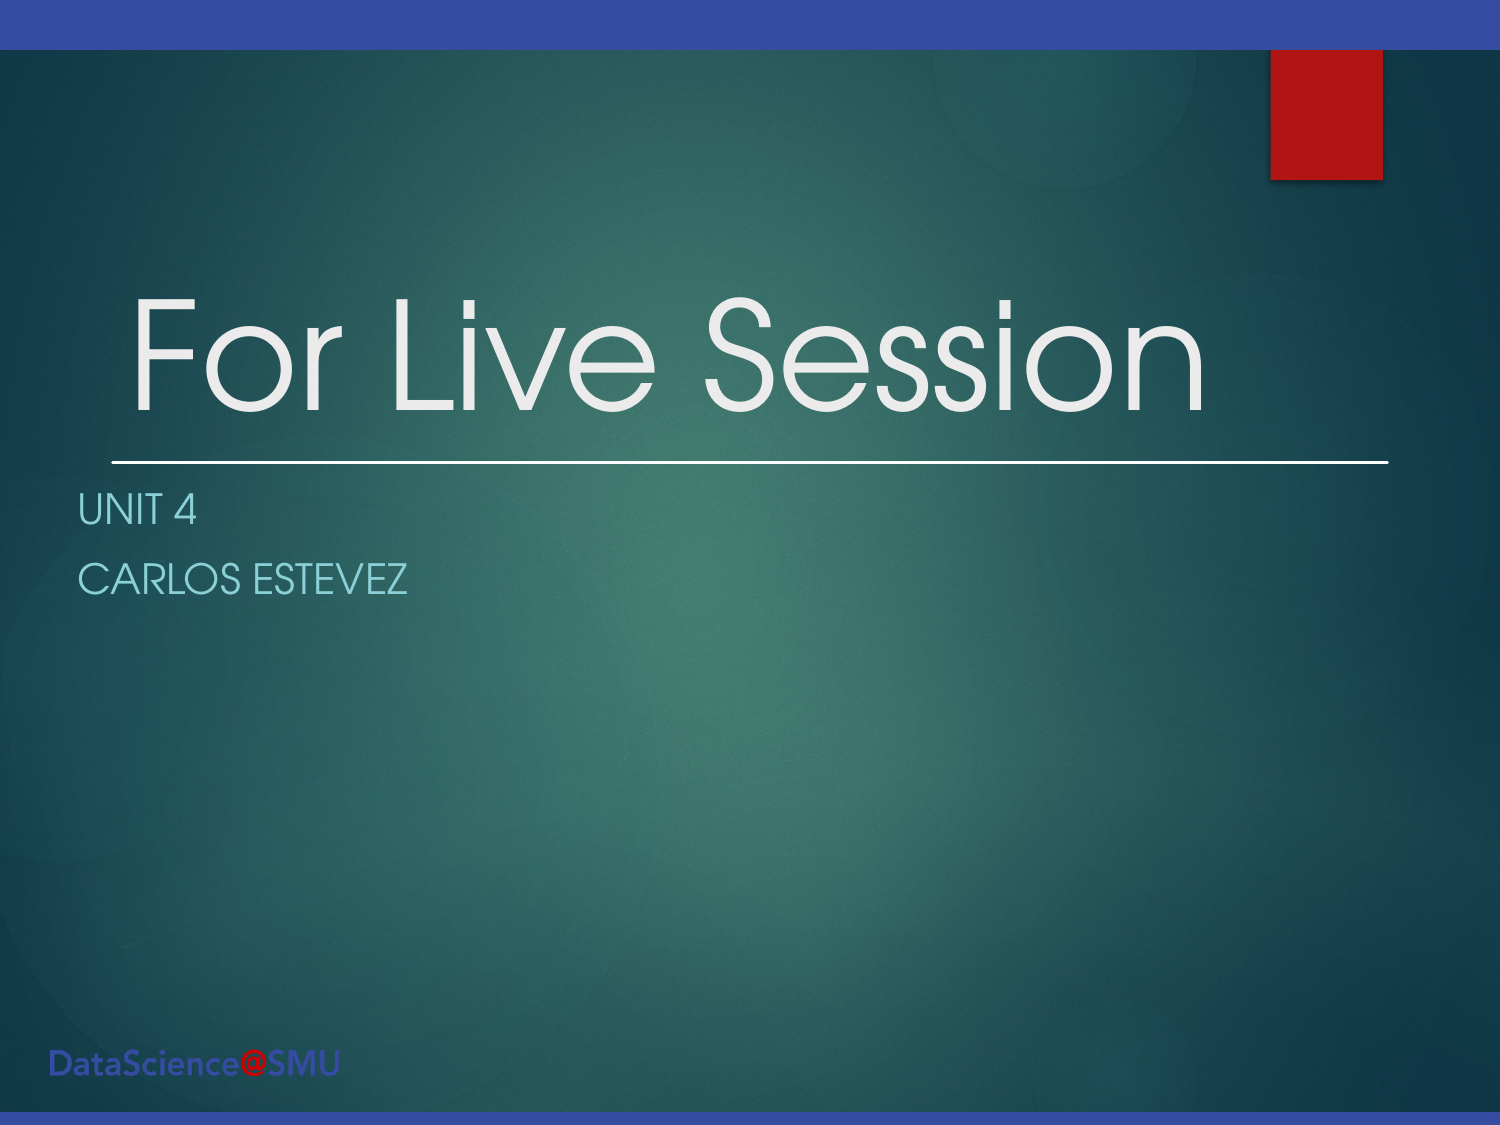

# For Live Session
Unit 4
Carlos estevez